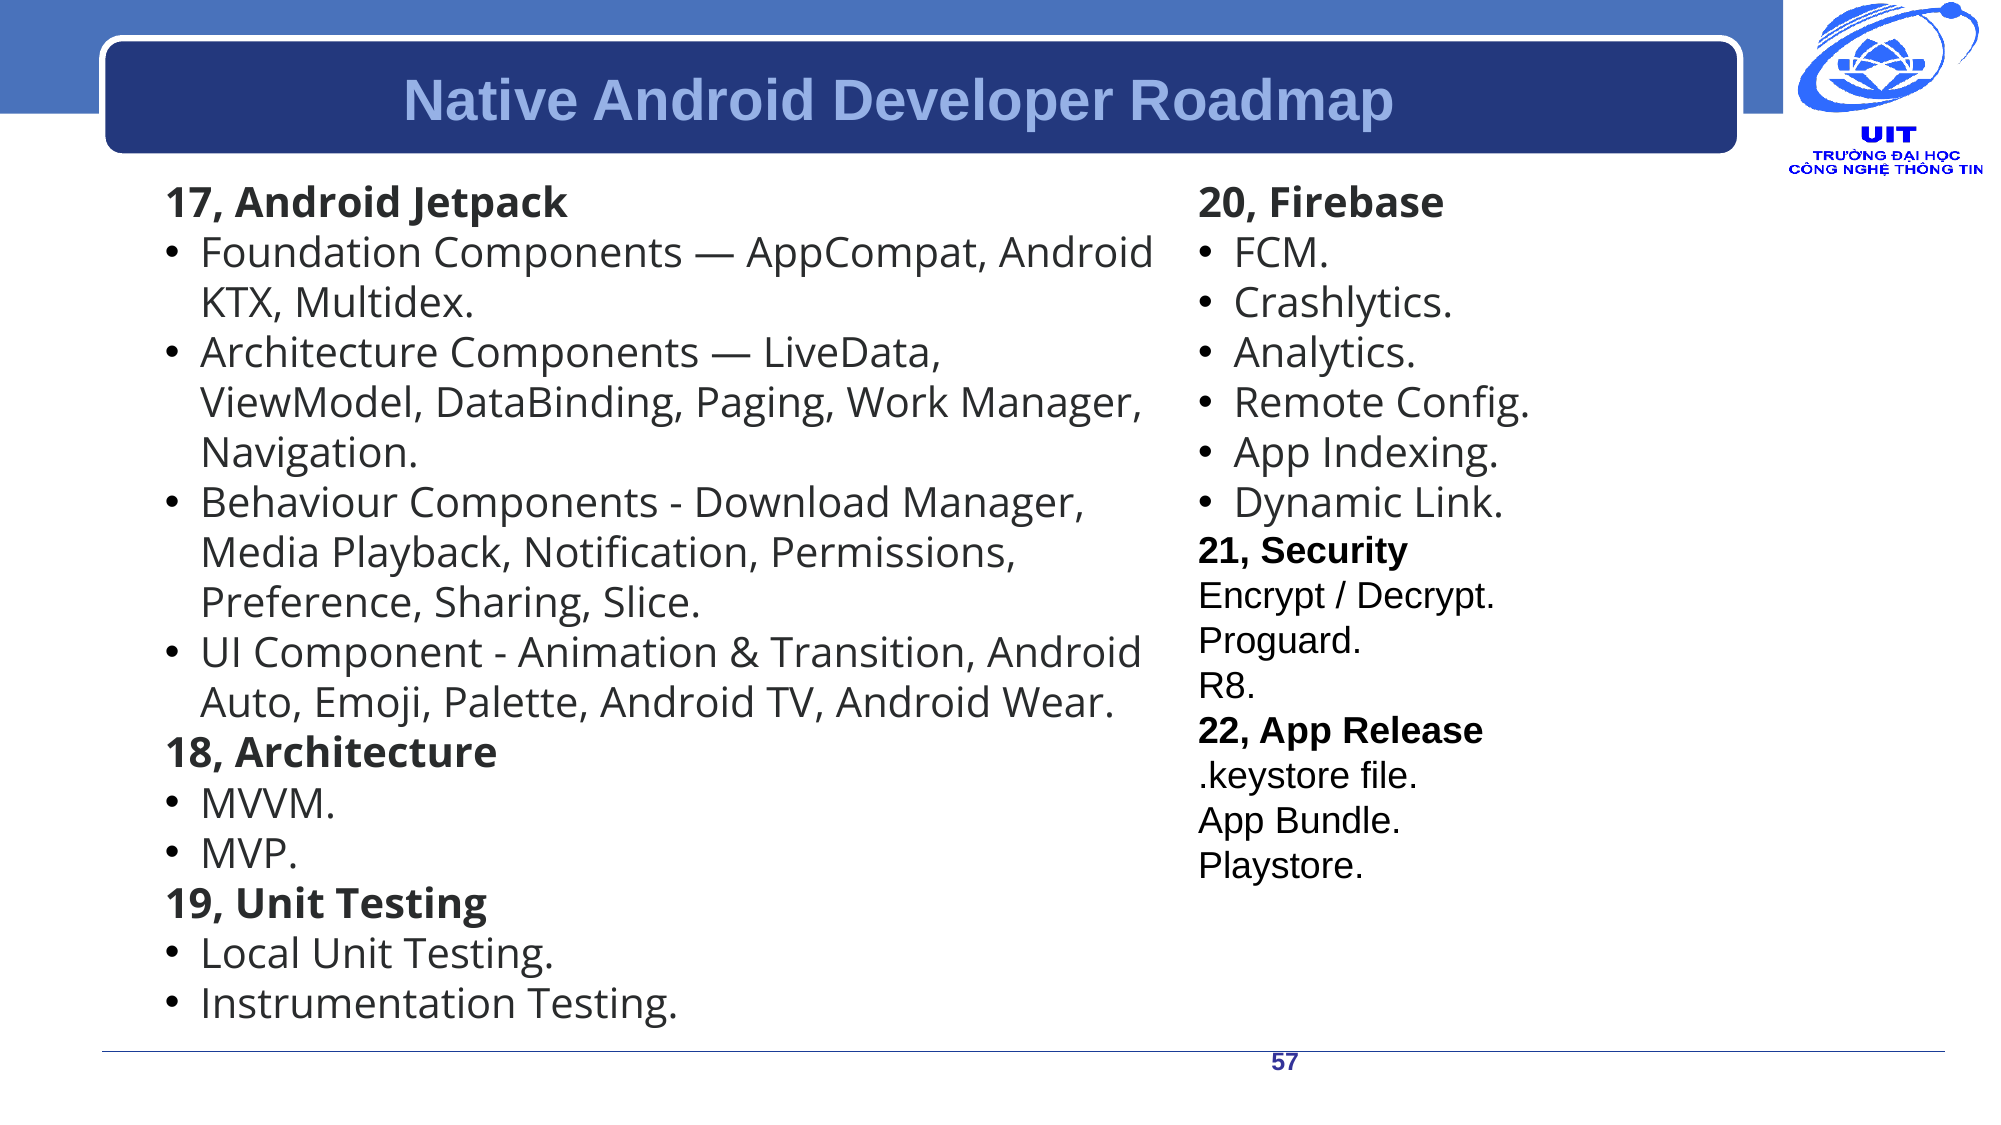

# Native Android Developer Roadmap
17, Android Jetpack
Foundation Components — AppCompat, Android KTX, Multidex.
Architecture Components — LiveData, ViewModel, DataBinding, Paging, Work Manager, Navigation.
Behaviour Components - Download Manager, Media Playback, Notification, Permissions, Preference, Sharing, Slice.
UI Component - Animation & Transition, Android Auto, Emoji, Palette, Android TV, Android Wear.
18, Architecture
MVVM.
MVP.
19, Unit Testing
Local Unit Testing.
Instrumentation Testing.
20, Firebase
FCM.
Crashlytics.
Analytics.
Remote Config.
App Indexing.
Dynamic Link.
21, Security
Encrypt / Decrypt.
Proguard.
R8.
22, App Release
.keystore file.
App Bundle.
Playstore.
57